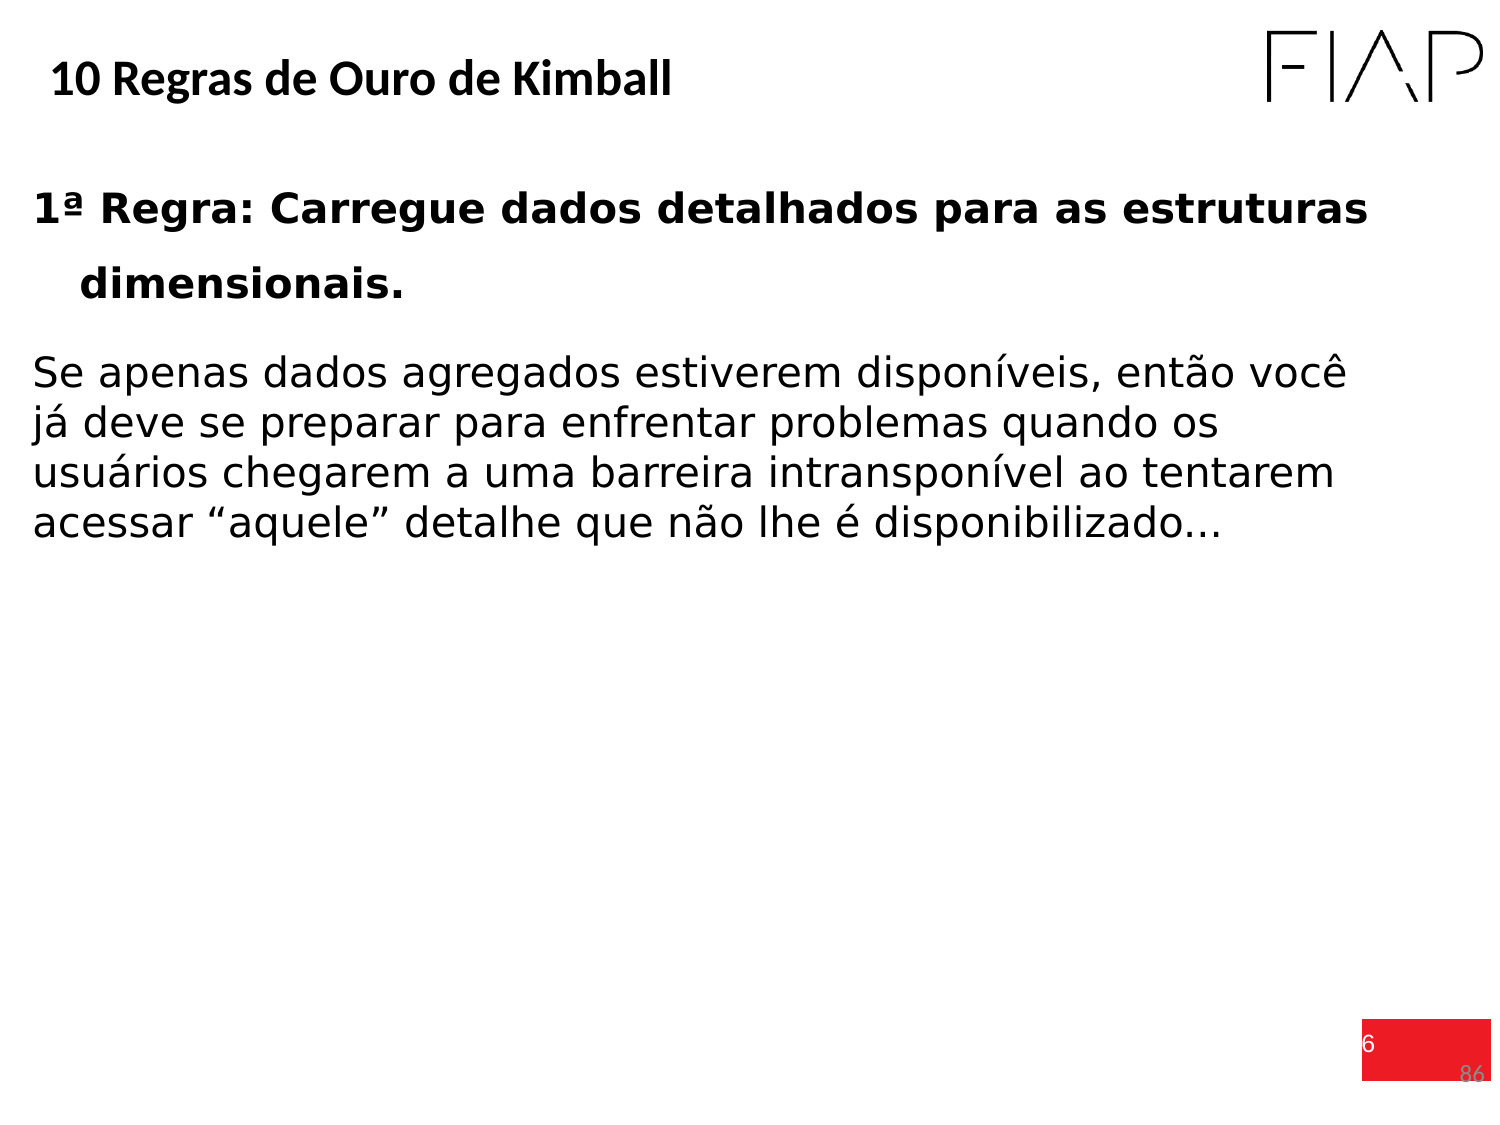

10 Regras de Ouro de Kimball
1ª Regra: Carregue dados detalhados para as estruturas dimensionais.
Se apenas dados agregados estiverem disponíveis, então você já deve se preparar para enfrentar problemas quando os usuários chegarem a uma barreira intransponível ao tentarem acessar “aquele” detalhe que não lhe é disponibilizado...
86